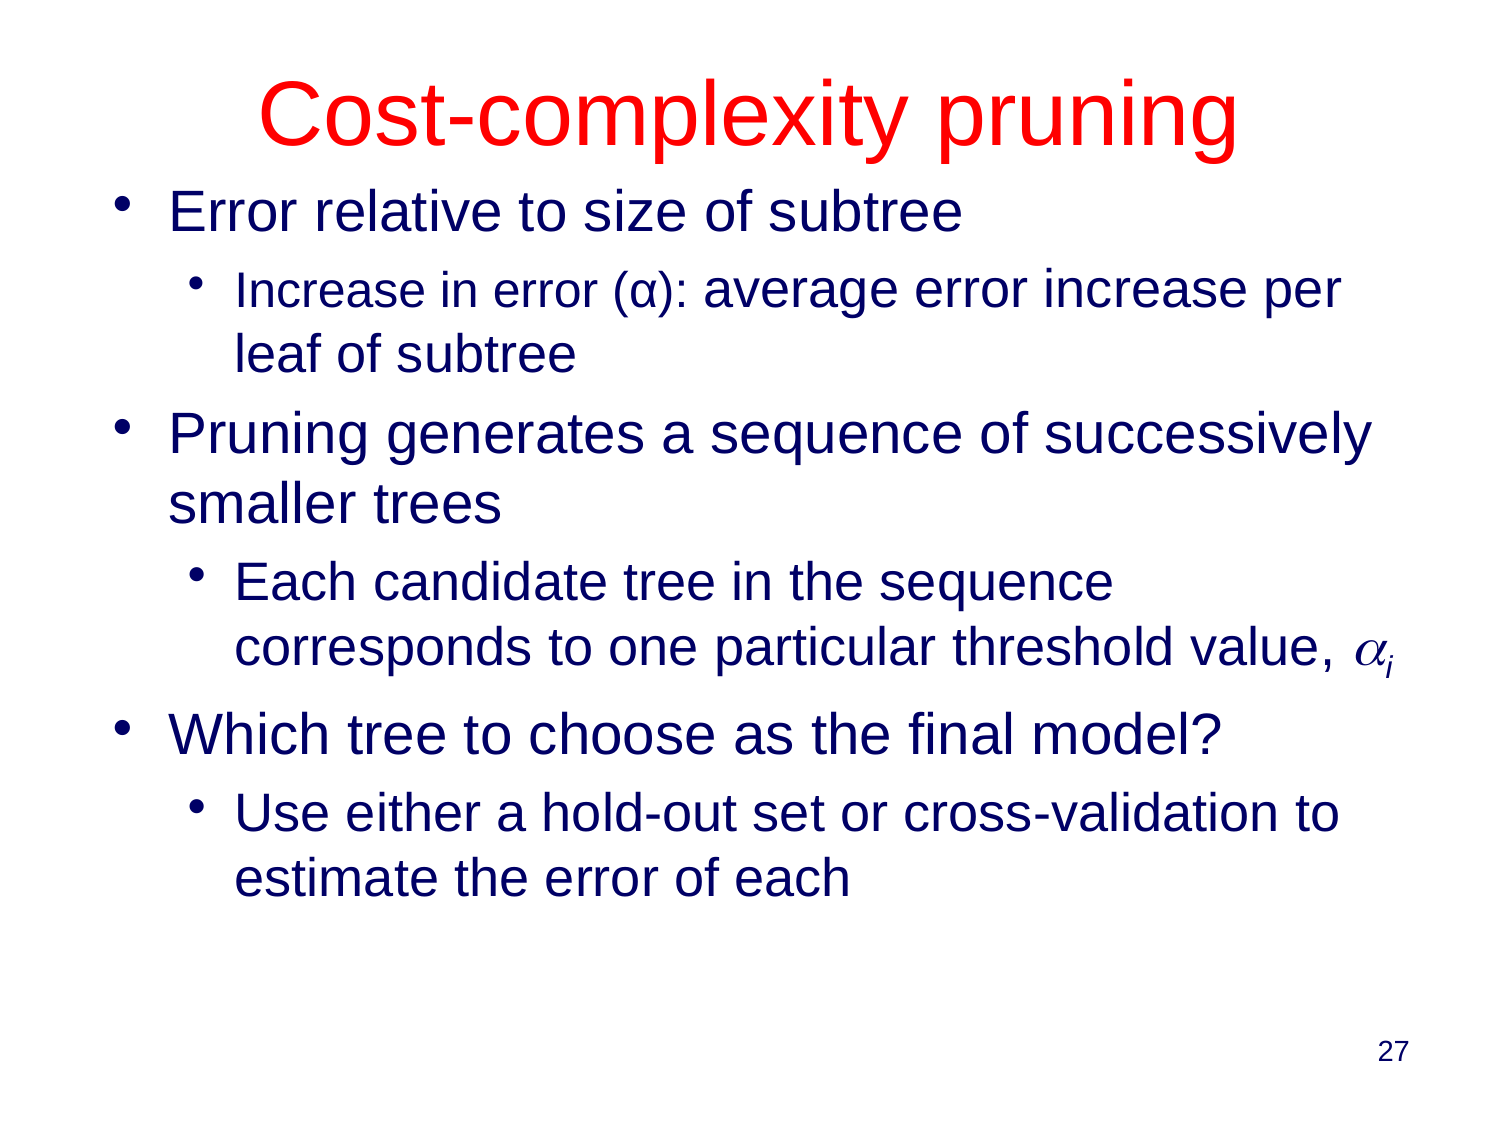

# Cost-complexity pruning
Error relative to size of subtree
Increase in error (α): average error increase per leaf of subtree
Pruning generates a sequence of successively smaller trees
Each candidate tree in the sequence corresponds to one particular threshold value, αi
Which tree to choose as the final model?
Use either a hold-out set or cross-validation to estimate the error of each
27